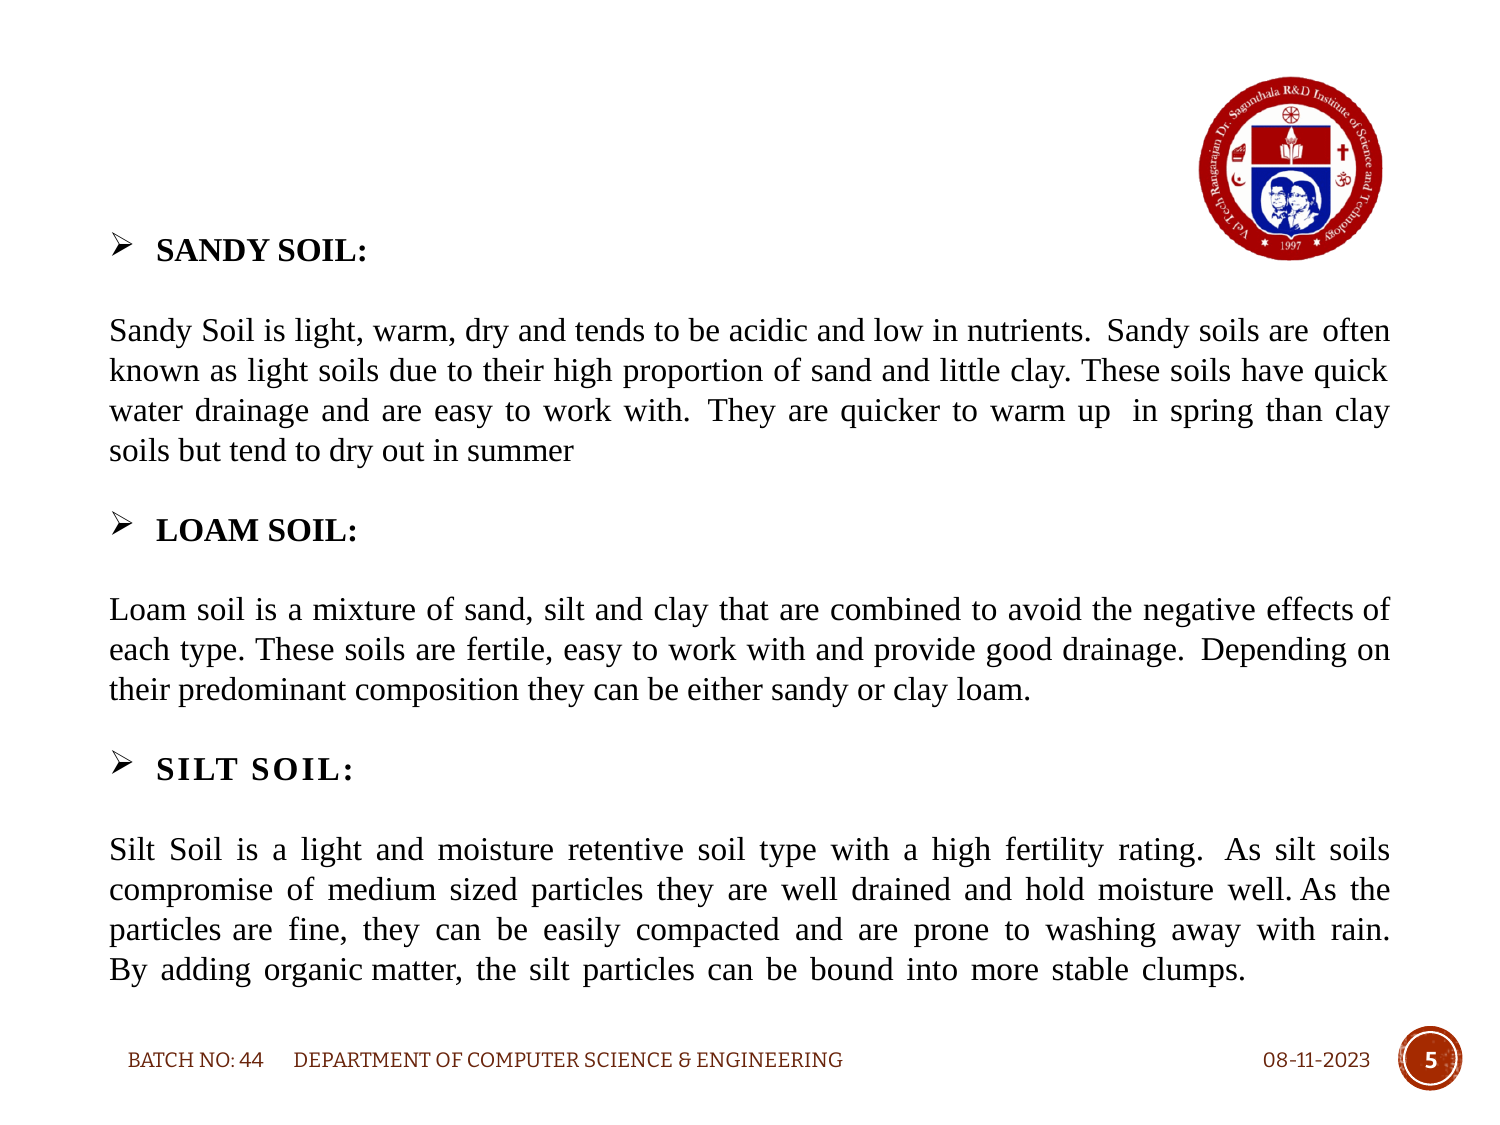

SANDY SOIL:

Sandy Soil is light, warm, dry and tends to be acidic and low in nutrients. Sandy soils are often known as light soils due to their high proportion of sand and little clay. These soils have quick water drainage and are easy to work with. They are quicker to warm up in spring than clay soils but tend to dry out in summer

LOAM SOIL:

Loam soil is a mixture of sand, silt and clay that are combined to avoid the negative effects of each type. These soils are fertile, easy to work with and provide good drainage. Depending on their predominant composition they can be either sandy or clay loam.

SILT SOIL:

Silt Soil is a light and moisture retentive soil type with a high fertility rating. As silt soils compromise of medium sized particles they are well drained and hold moisture well. As the particles are fine, they can be easily compacted and are prone to washing away with rain. By adding organic matter, the silt particles can be bound into more stable clumps.

BATCH NO: 44       DEPARTMENT OF COMPUTER SCIENCE & ENGINEERING
08-11-2023
5